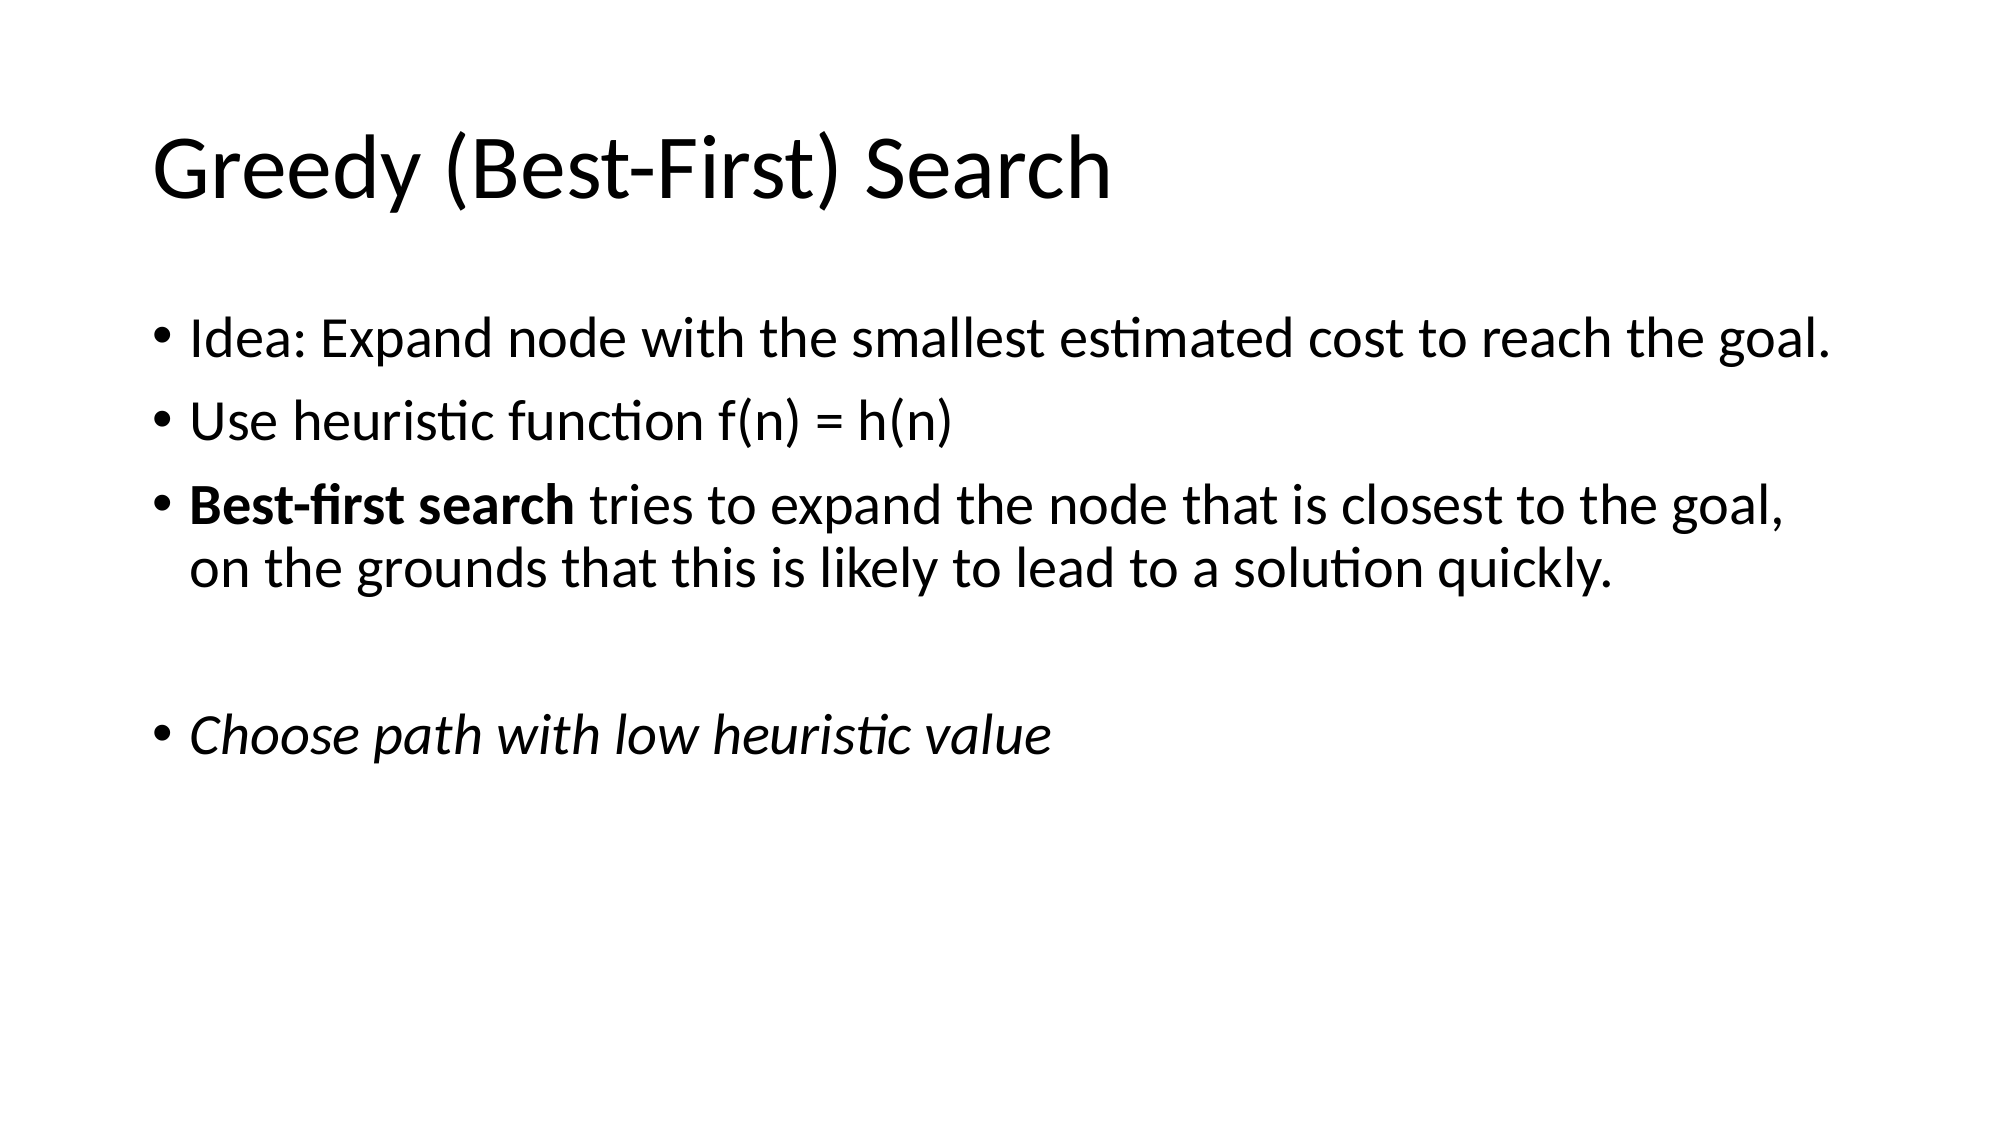

# Greedy (Best-First) Search
Idea: Expand node with the smallest estimated cost to reach the goal.
Use heuristic function f(n) = h(n)
Best-first search tries to expand the node that is closest to the goal, on the grounds that this is likely to lead to a solution quickly.

Choose path with low heuristic value